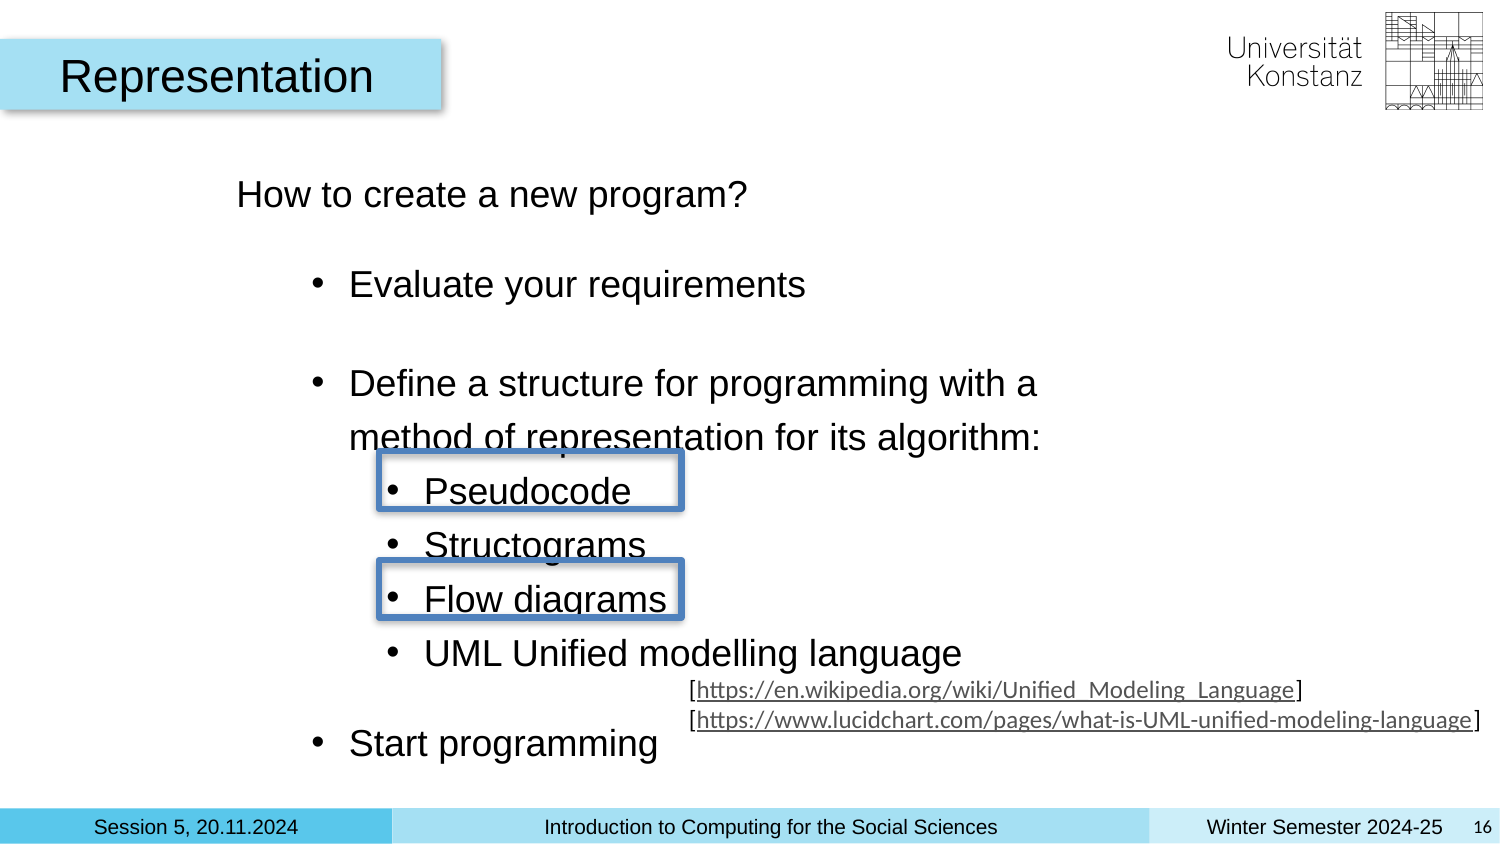

Representation
How to create a new program?

Evaluate your requirements

Define a structure for programming with a method of representation for its algorithm:
Pseudocode
Structograms
Flow diagrams
UML Unified modelling language

Start programming

[https://en.wikipedia.org/wiki/Unified_Modeling_Language]
[https://www.lucidchart.com/pages/what-is-UML-unified-modeling-language]